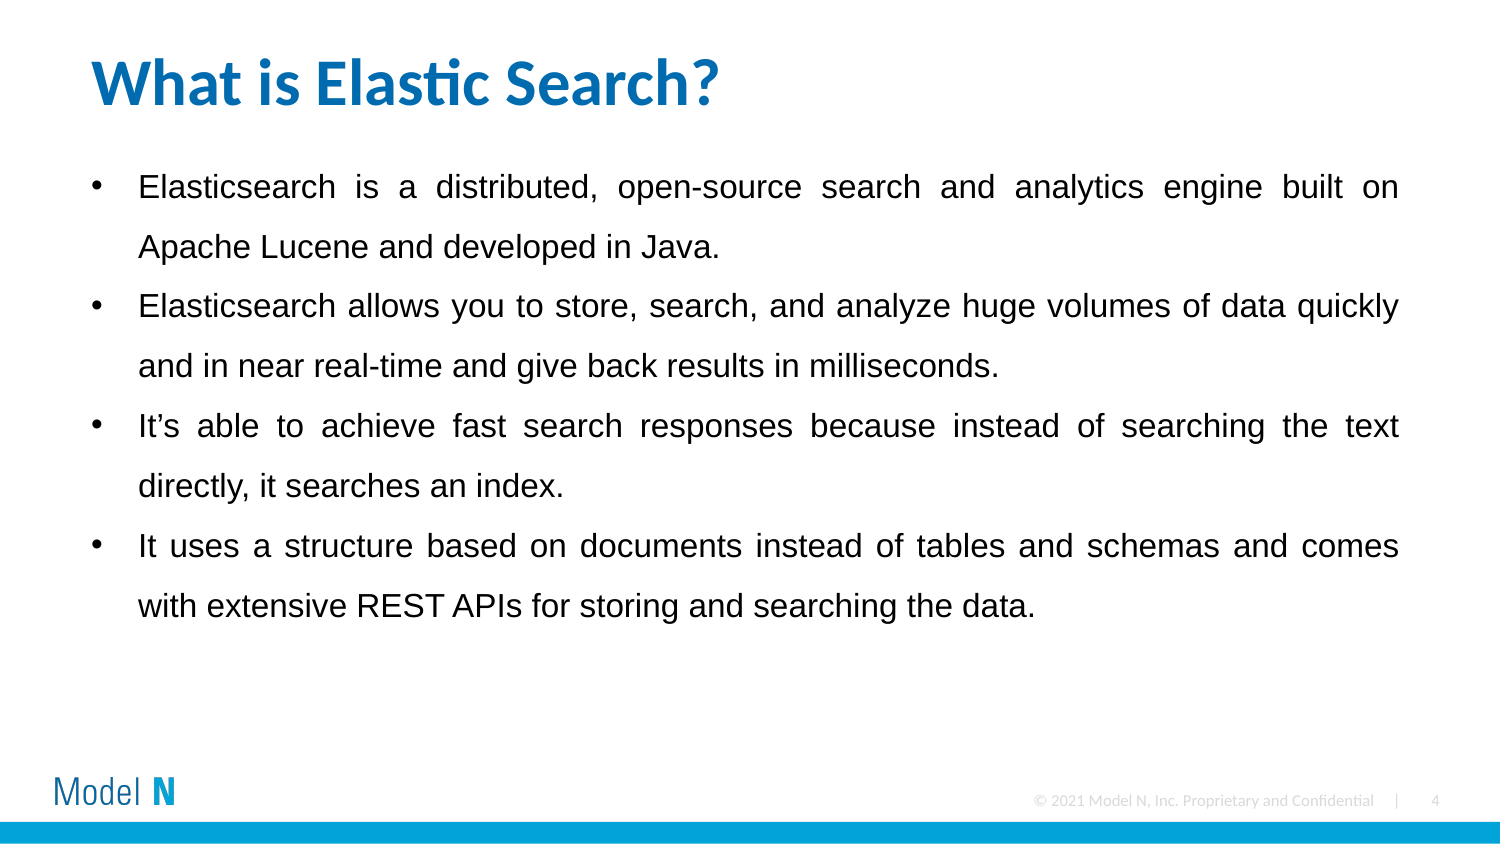

# What is Elastic Search?
Elasticsearch is a distributed, open-source search and analytics engine built on Apache Lucene and developed in Java.
Elasticsearch allows you to store, search, and analyze huge volumes of data quickly and in near real-time and give back results in milliseconds.
It’s able to achieve fast search responses because instead of searching the text directly, it searches an index.
It uses a structure based on documents instead of tables and schemas and comes with extensive REST APIs for storing and searching the data.
© 2021 Model N, Inc. Proprietary and Confidential     |

4